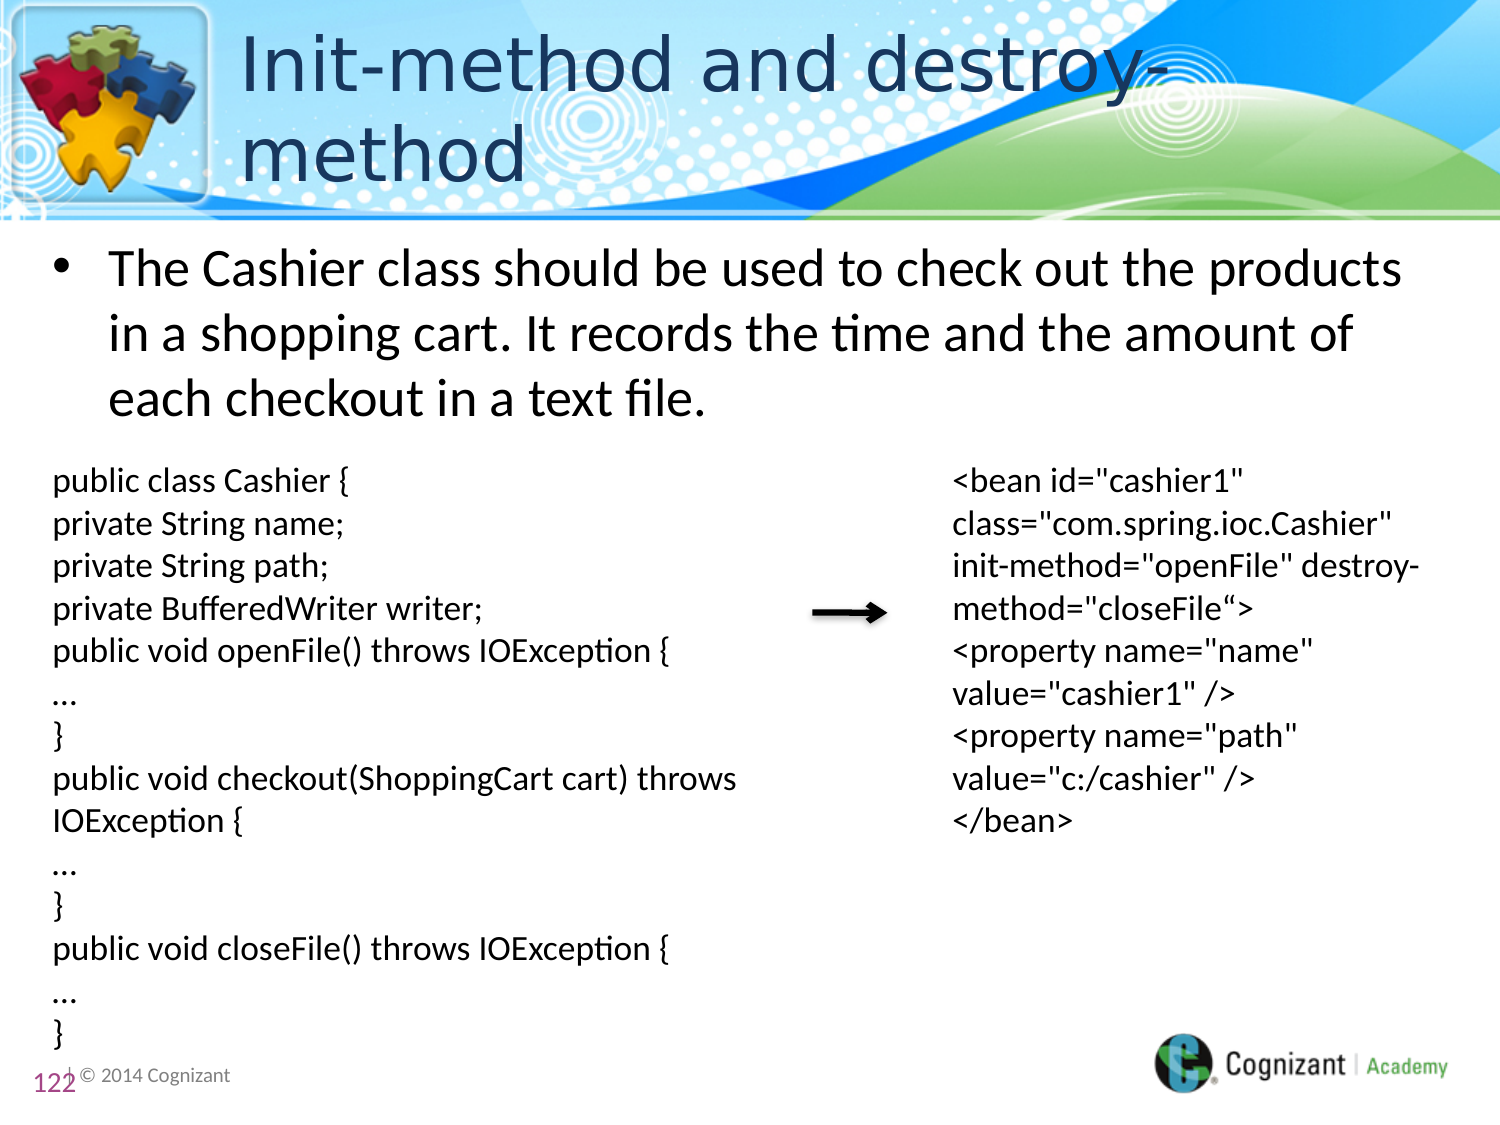

# Init-method and destroy-method
The Cashier class should be used to check out the products in a shopping cart. It records the time and the amount of each checkout in a text file.

public class Cashier {
private String name;
private String path;
private BufferedWriter writer;
public void openFile() throws IOException {
…
}
public void checkout(ShoppingCart cart) throws IOException {
…
}
public void closeFile() throws IOException {
…
}

<bean id="cashier1" class="com.spring.ioc.Cashier"
init-method="openFile" destroy-method="closeFile“>
<property name="name" value="cashier1" />
<property name="path" value="c:/cashier" />
</bean>

122